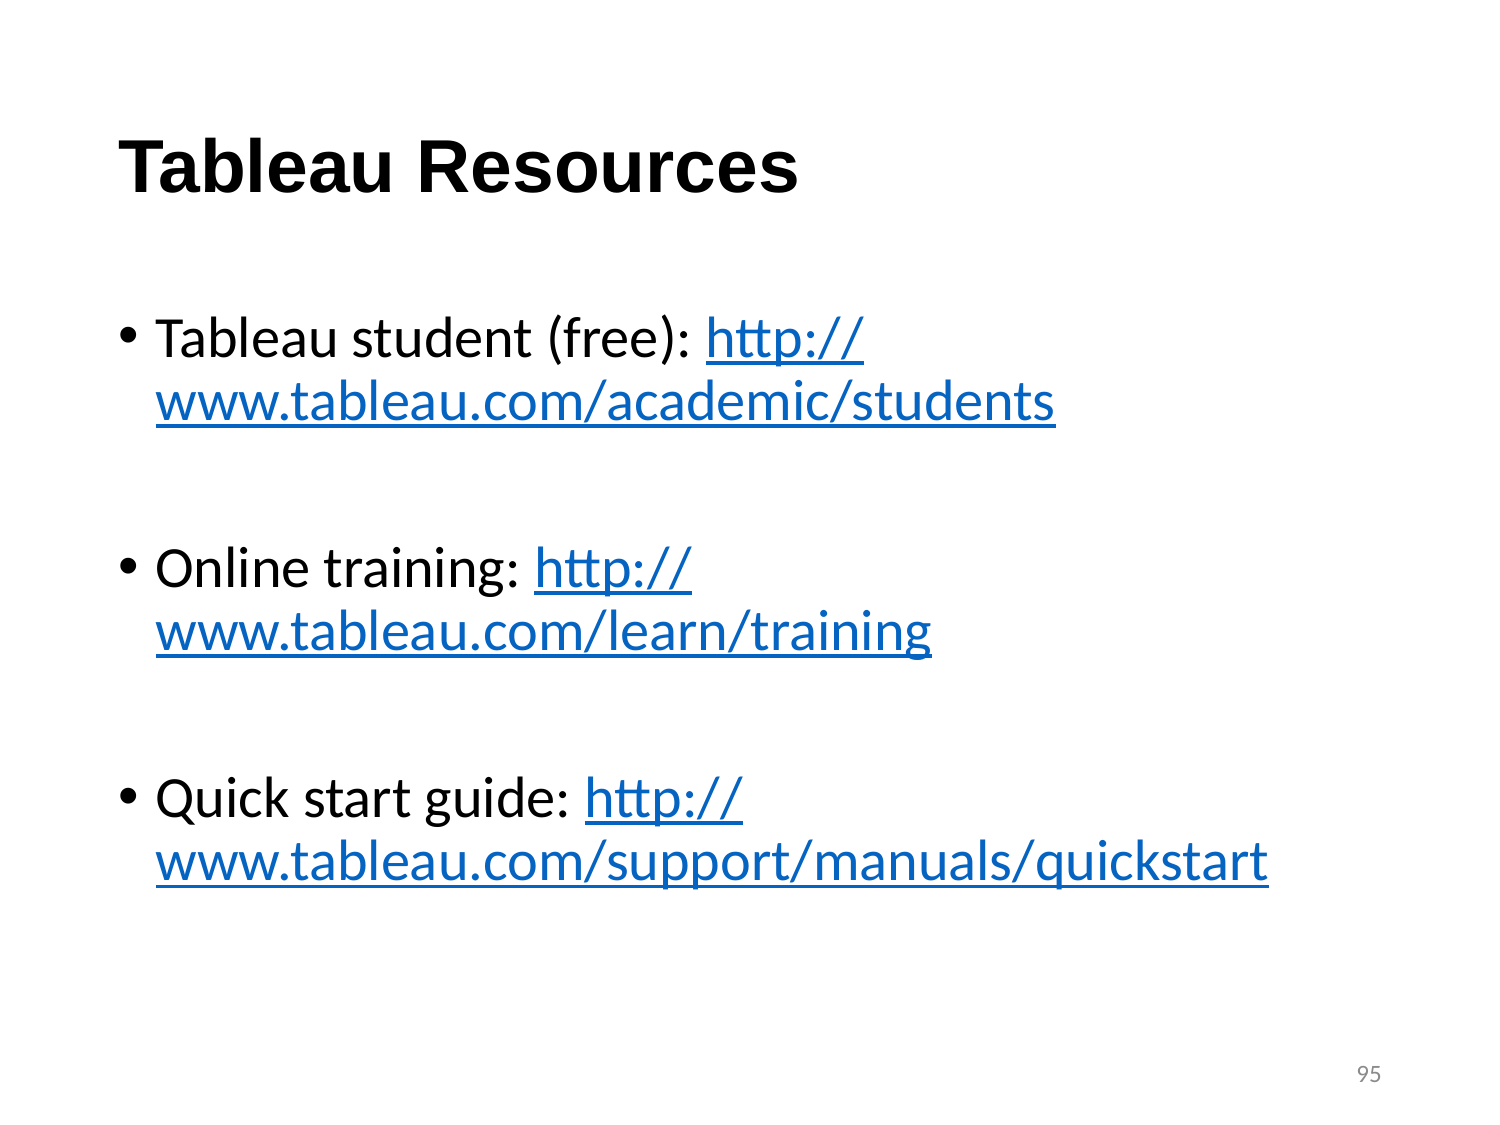

# Tableau Resources
Tableau student (free): http://www.tableau.com/academic/students

Online training: http://www.tableau.com/learn/training

Quick start guide: http://www.tableau.com/support/manuals/quickstart

95